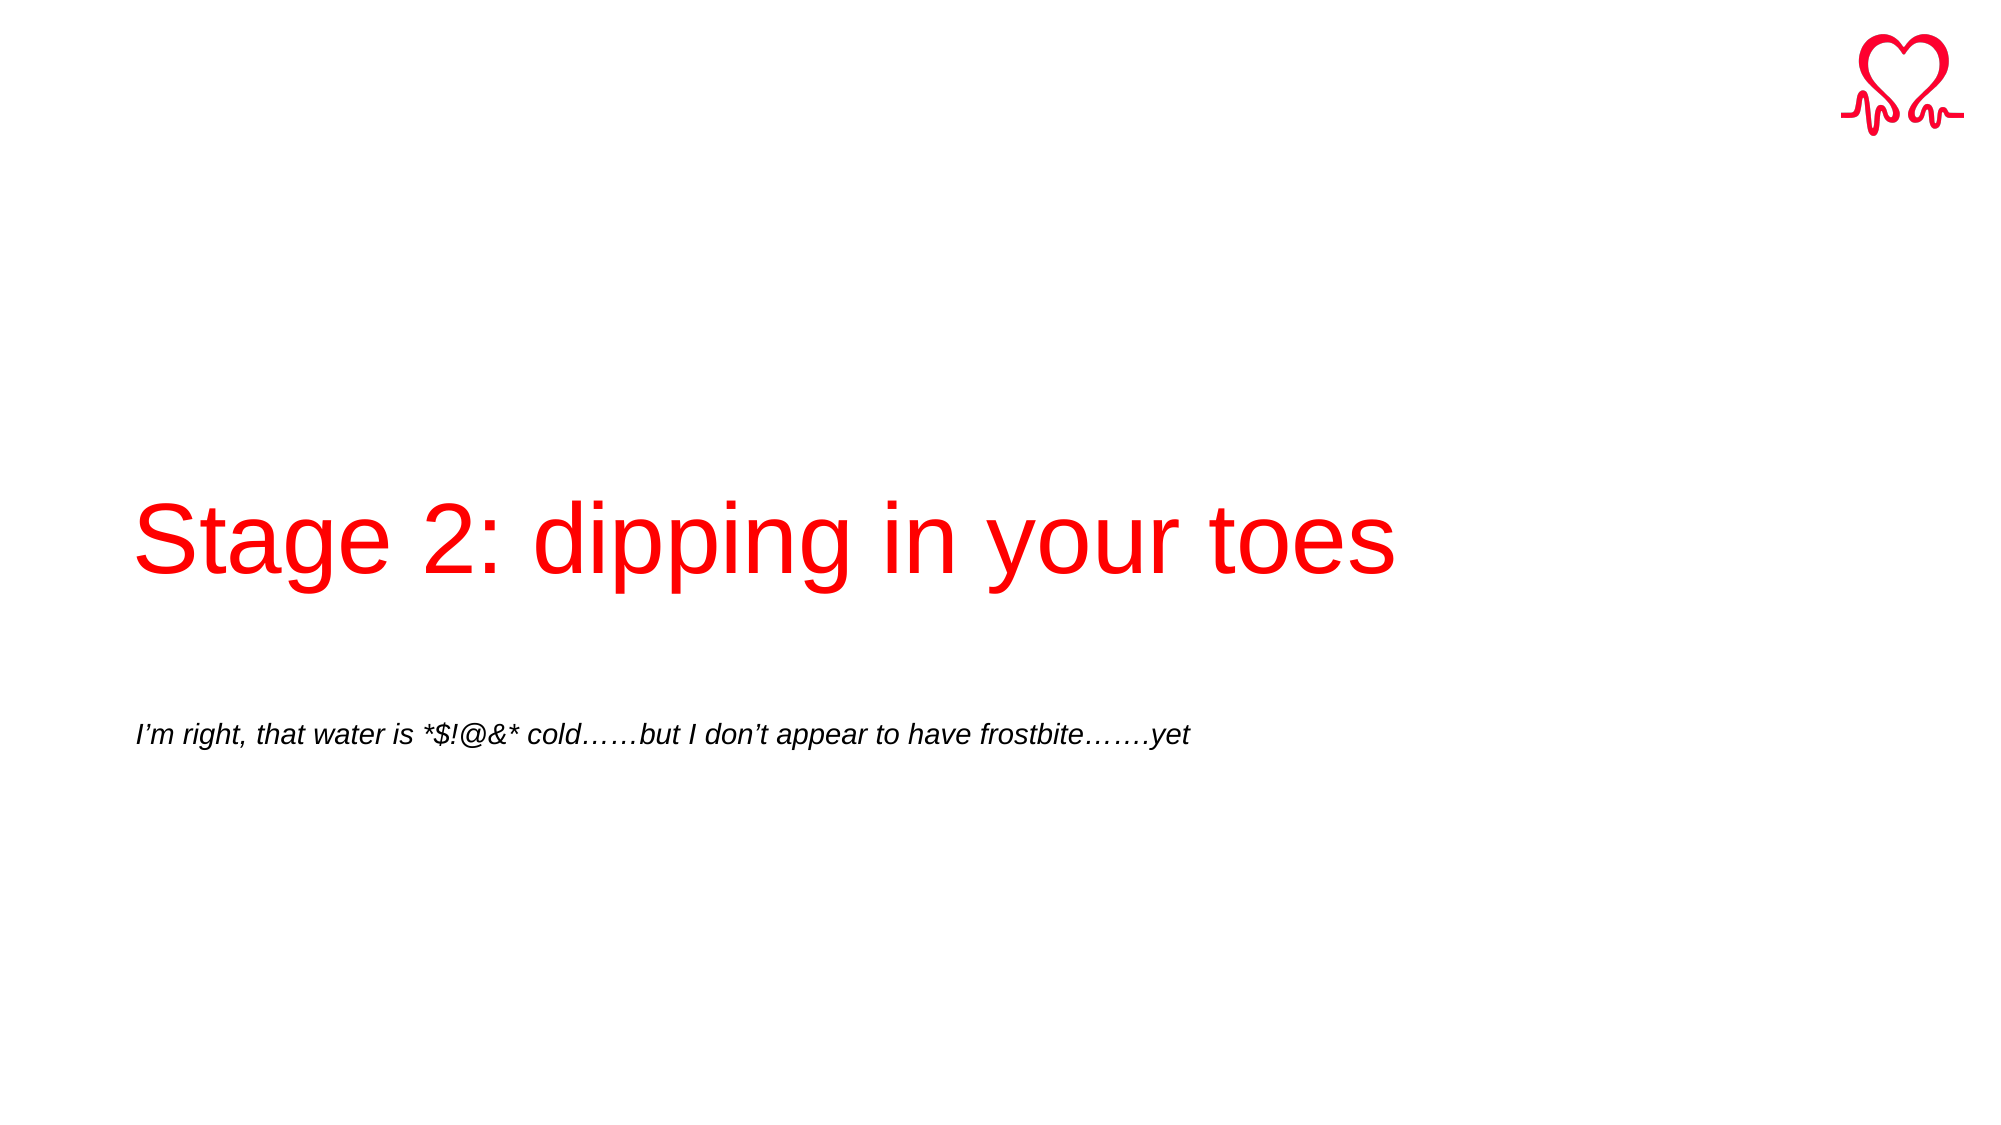

# Stage 2: dipping in your toes
I’m right, that water is *$!@&* cold……but I don’t appear to have frostbite…….yet